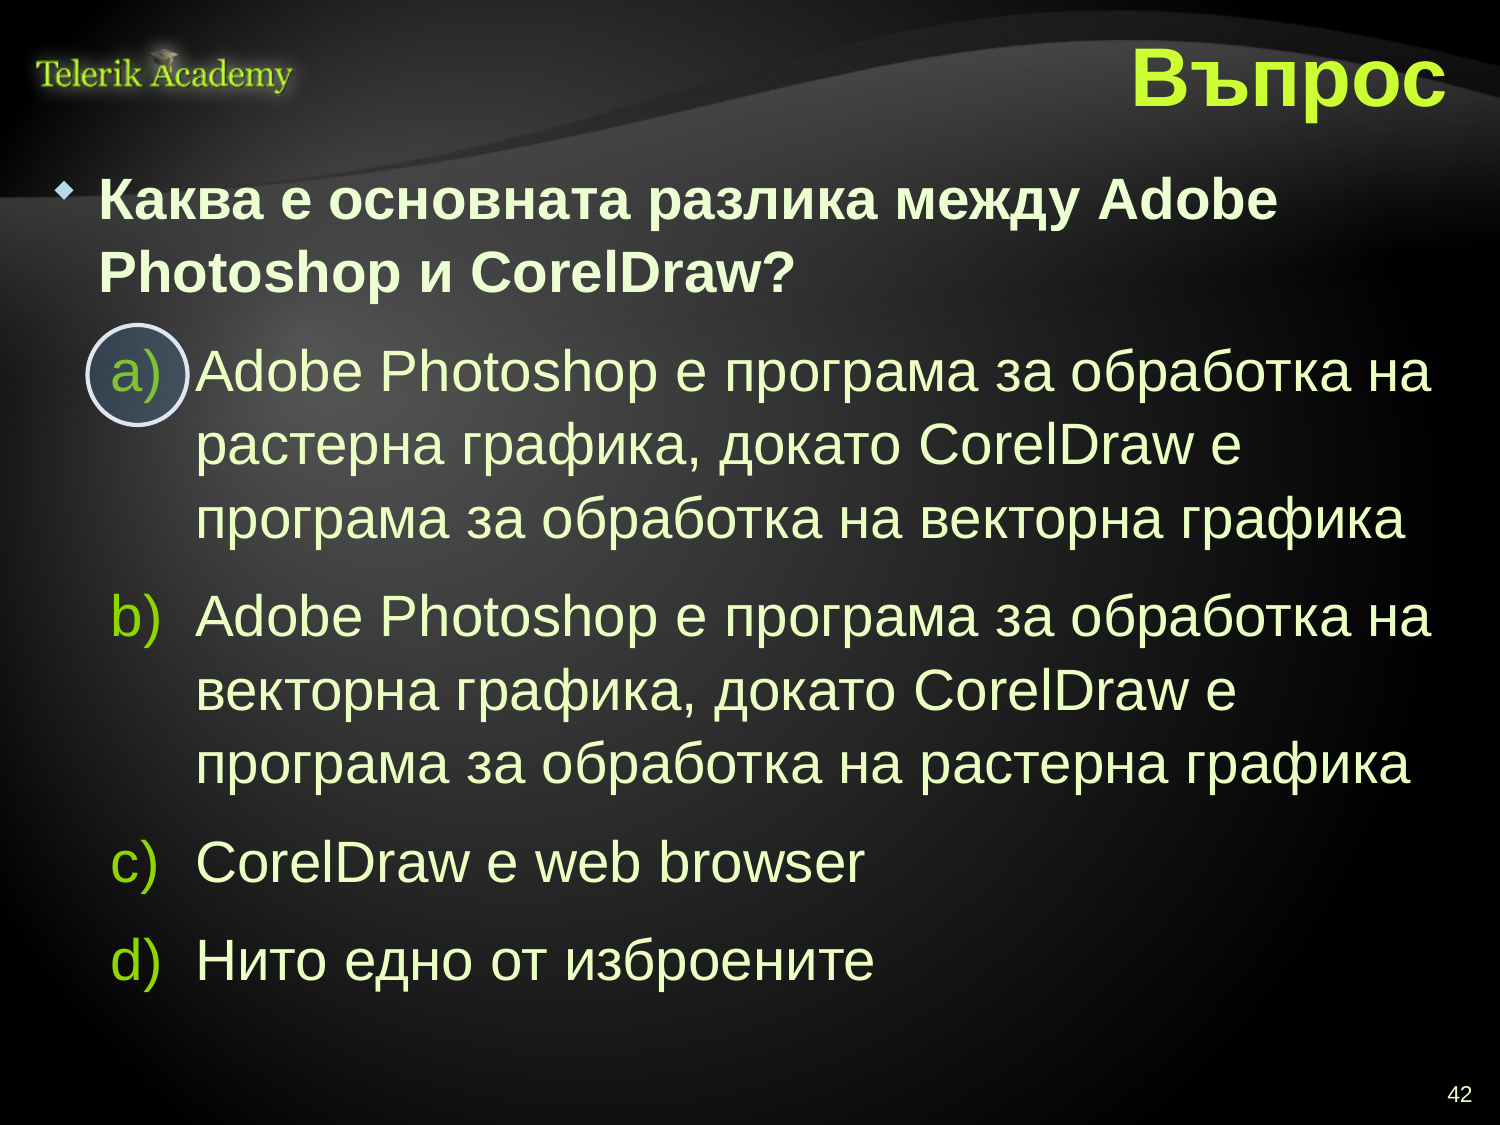

# Въпрос
Каква е основната разлика между Adobe Photoshop и CorelDraw?
Adobe Photoshop е програма за обработка на растерна графика, докато CorelDraw е програма за обработка на векторна графика
Adobe Photoshop е програма за обработка на векторна графика, докато CorelDraw е програма за обработка на растерна графика
CorelDraw е web browser
Нито едно от изброените

42